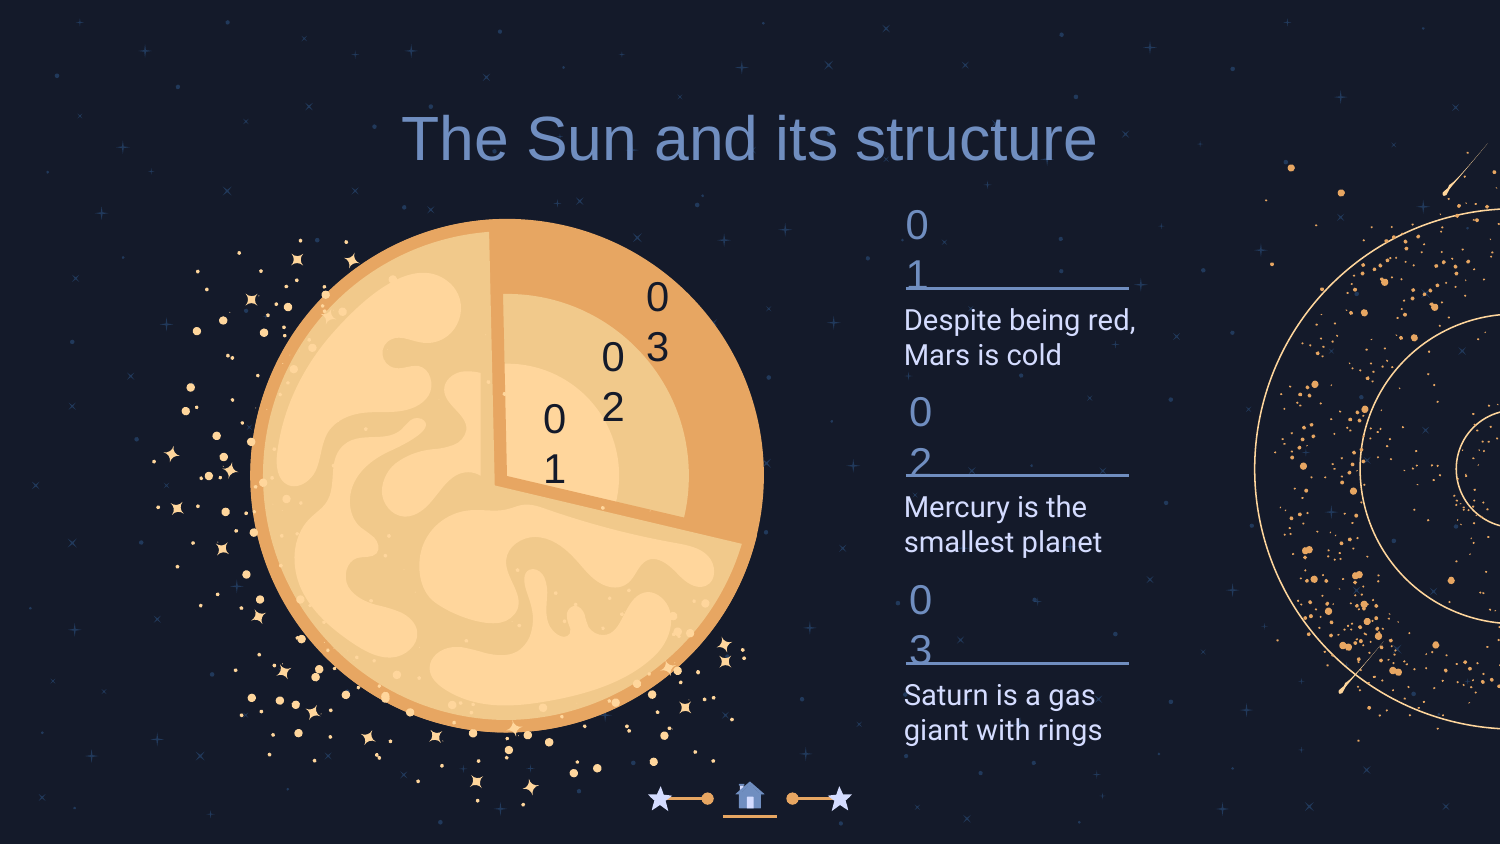

# The Sun and its structure

03
02
01
01
Despite being red, Mars is cold
02
Mercury is the smallest planet
03
Saturn is a gas giant with rings